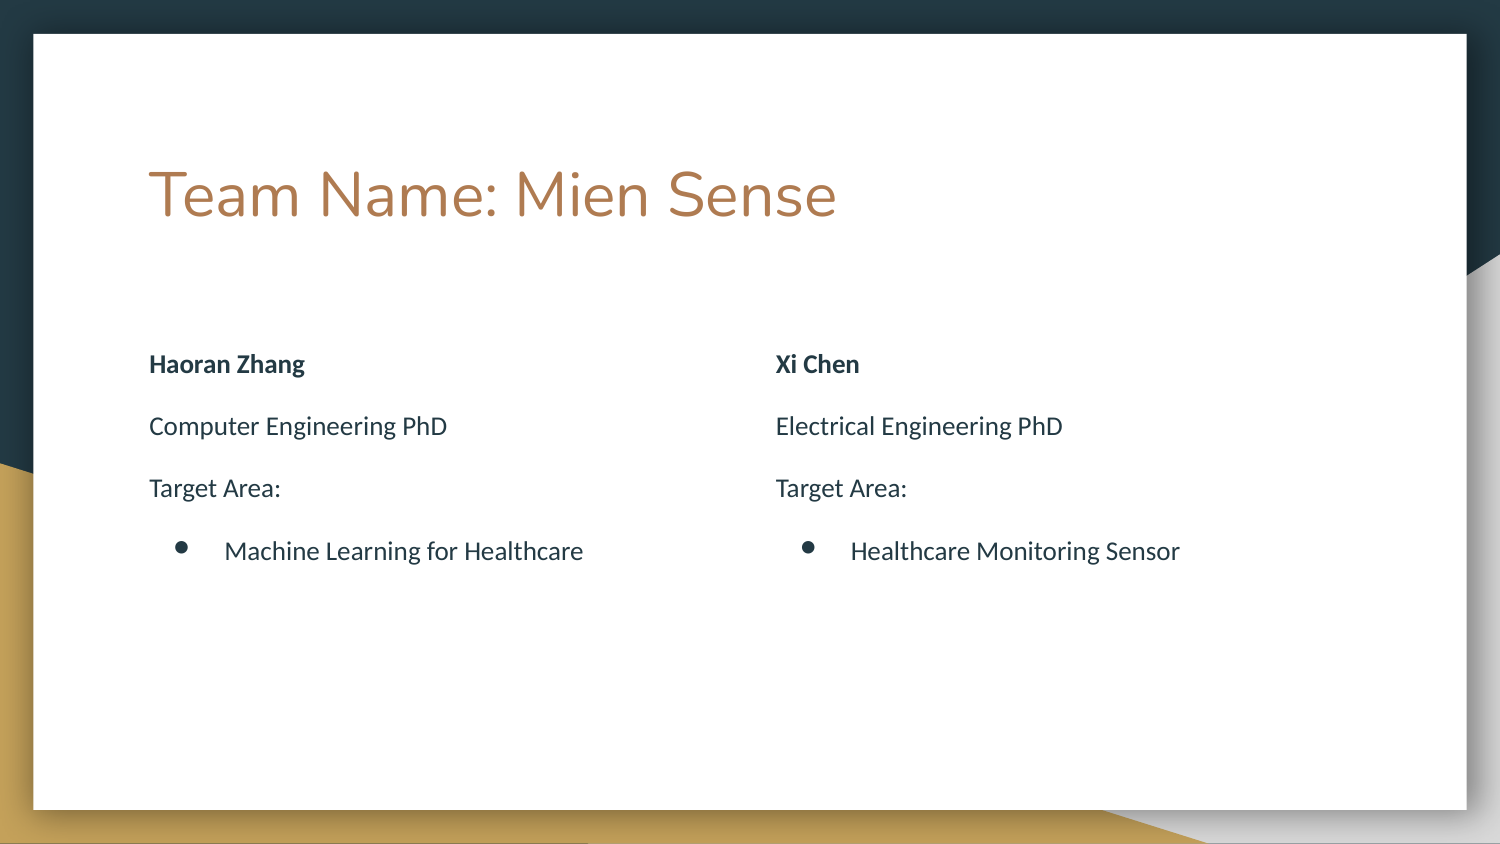

# Team Name: Mien Sense
Haoran Zhang
Computer Engineering PhD
Target Area:
Machine Learning for Healthcare
Xi Chen
Electrical Engineering PhD
Target Area:
Healthcare Monitoring Sensor